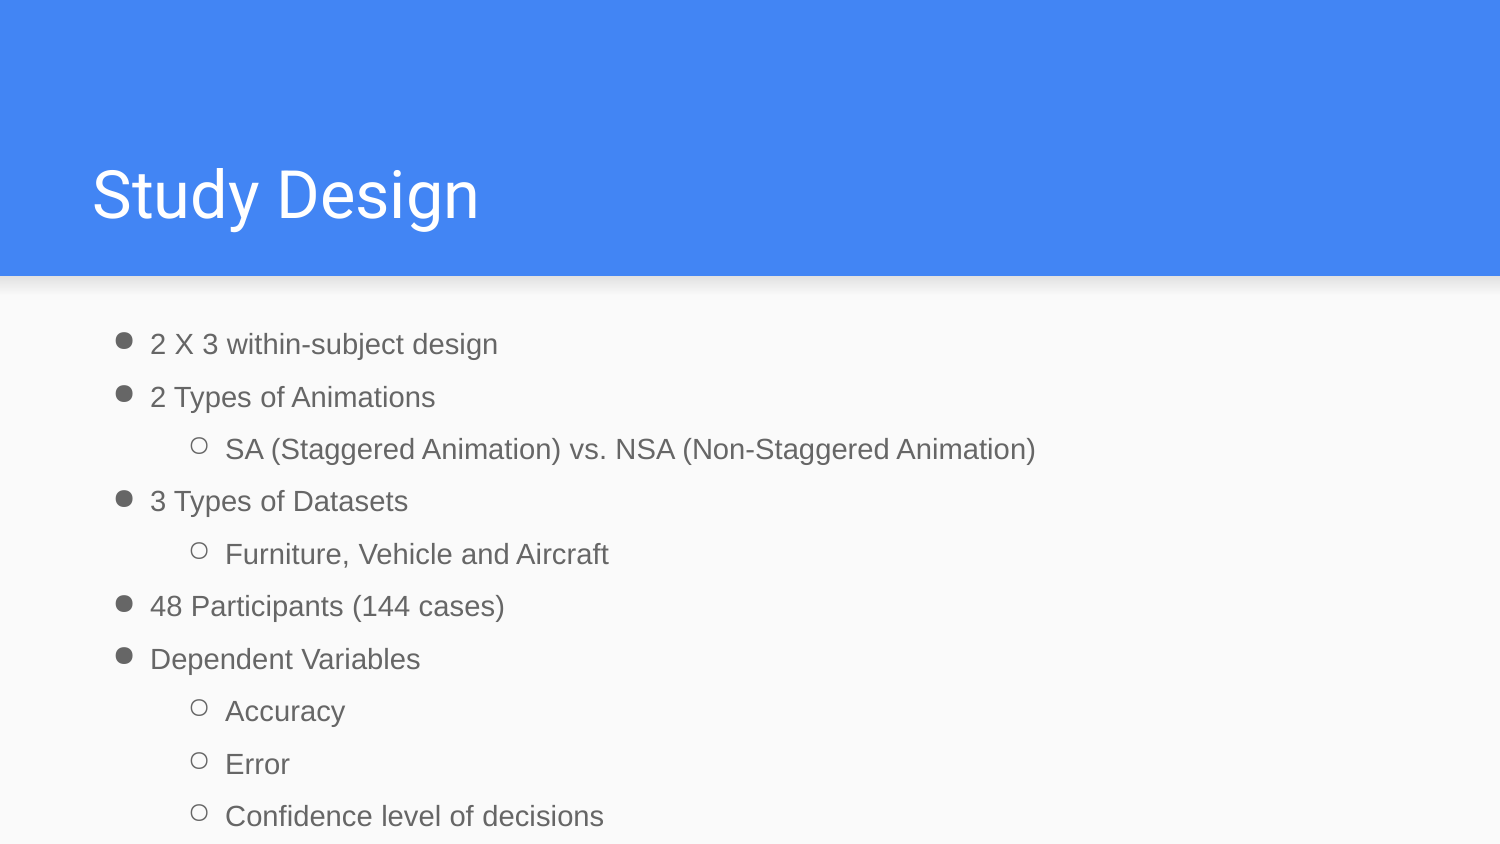

# Study Design
2 X 3 within-subject design
2 Types of Animations
SA (Staggered Animation) vs. NSA (Non-Staggered Animation)
3 Types of Datasets
Furniture, Vehicle and Aircraft
48 Participants (144 cases)
Dependent Variables
Accuracy
Error
Confidence level of decisions